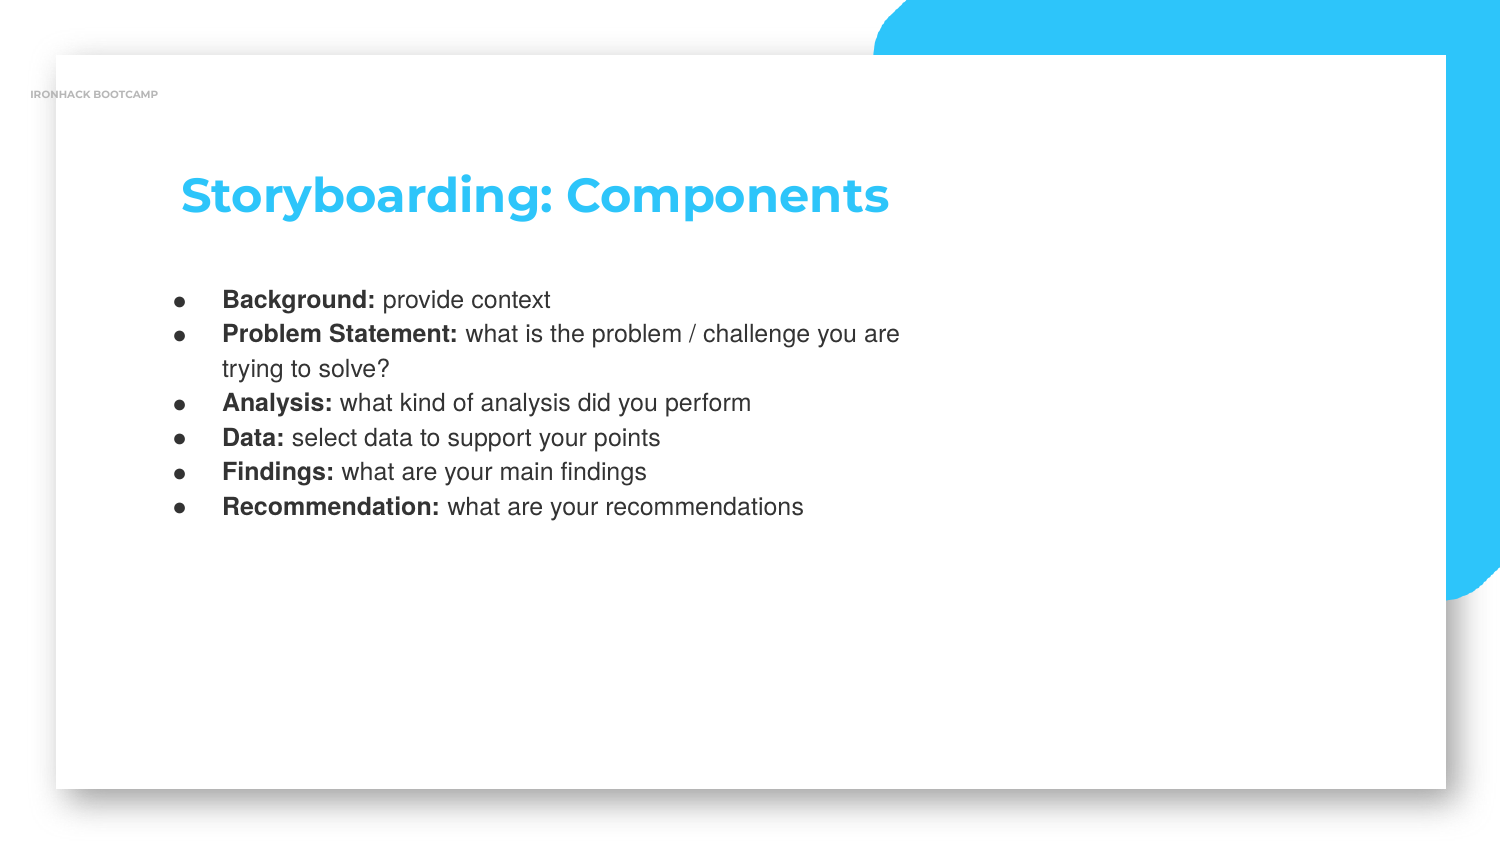

IRONHACK BOOTCAMP
Storyboarding: Components
Background: provide context
Problem Statement: what is the problem / challenge you are trying to solve?
Analysis: what kind of analysis did you perform
Data: select data to support your points
Findings: what are your main findings
Recommendation: what are your recommendations